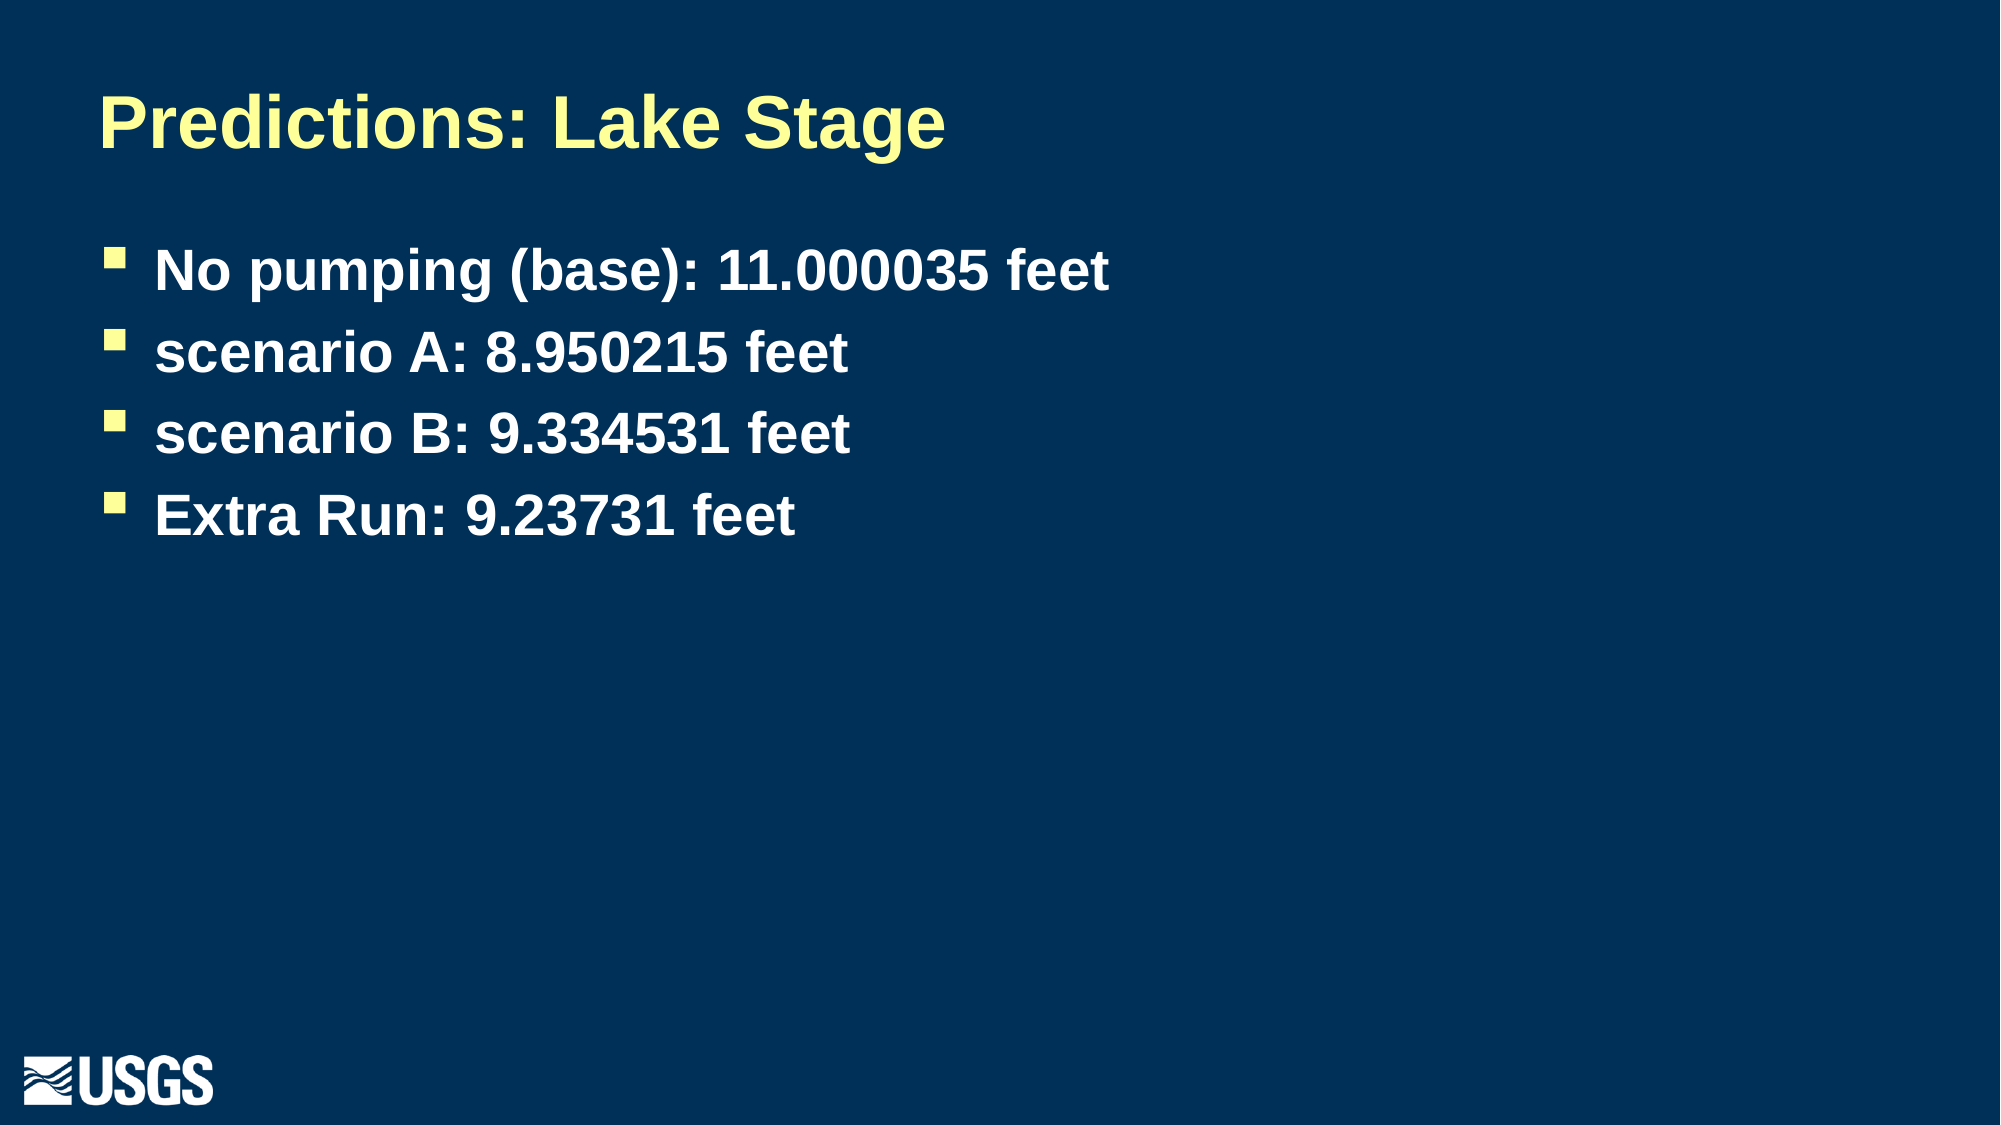

# Predictions: Lake Stage
No pumping (base): 11.000035 feet
scenario A: 8.950215 feet
scenario B: 9.334531 feet
Extra Run: 9.23731 feet